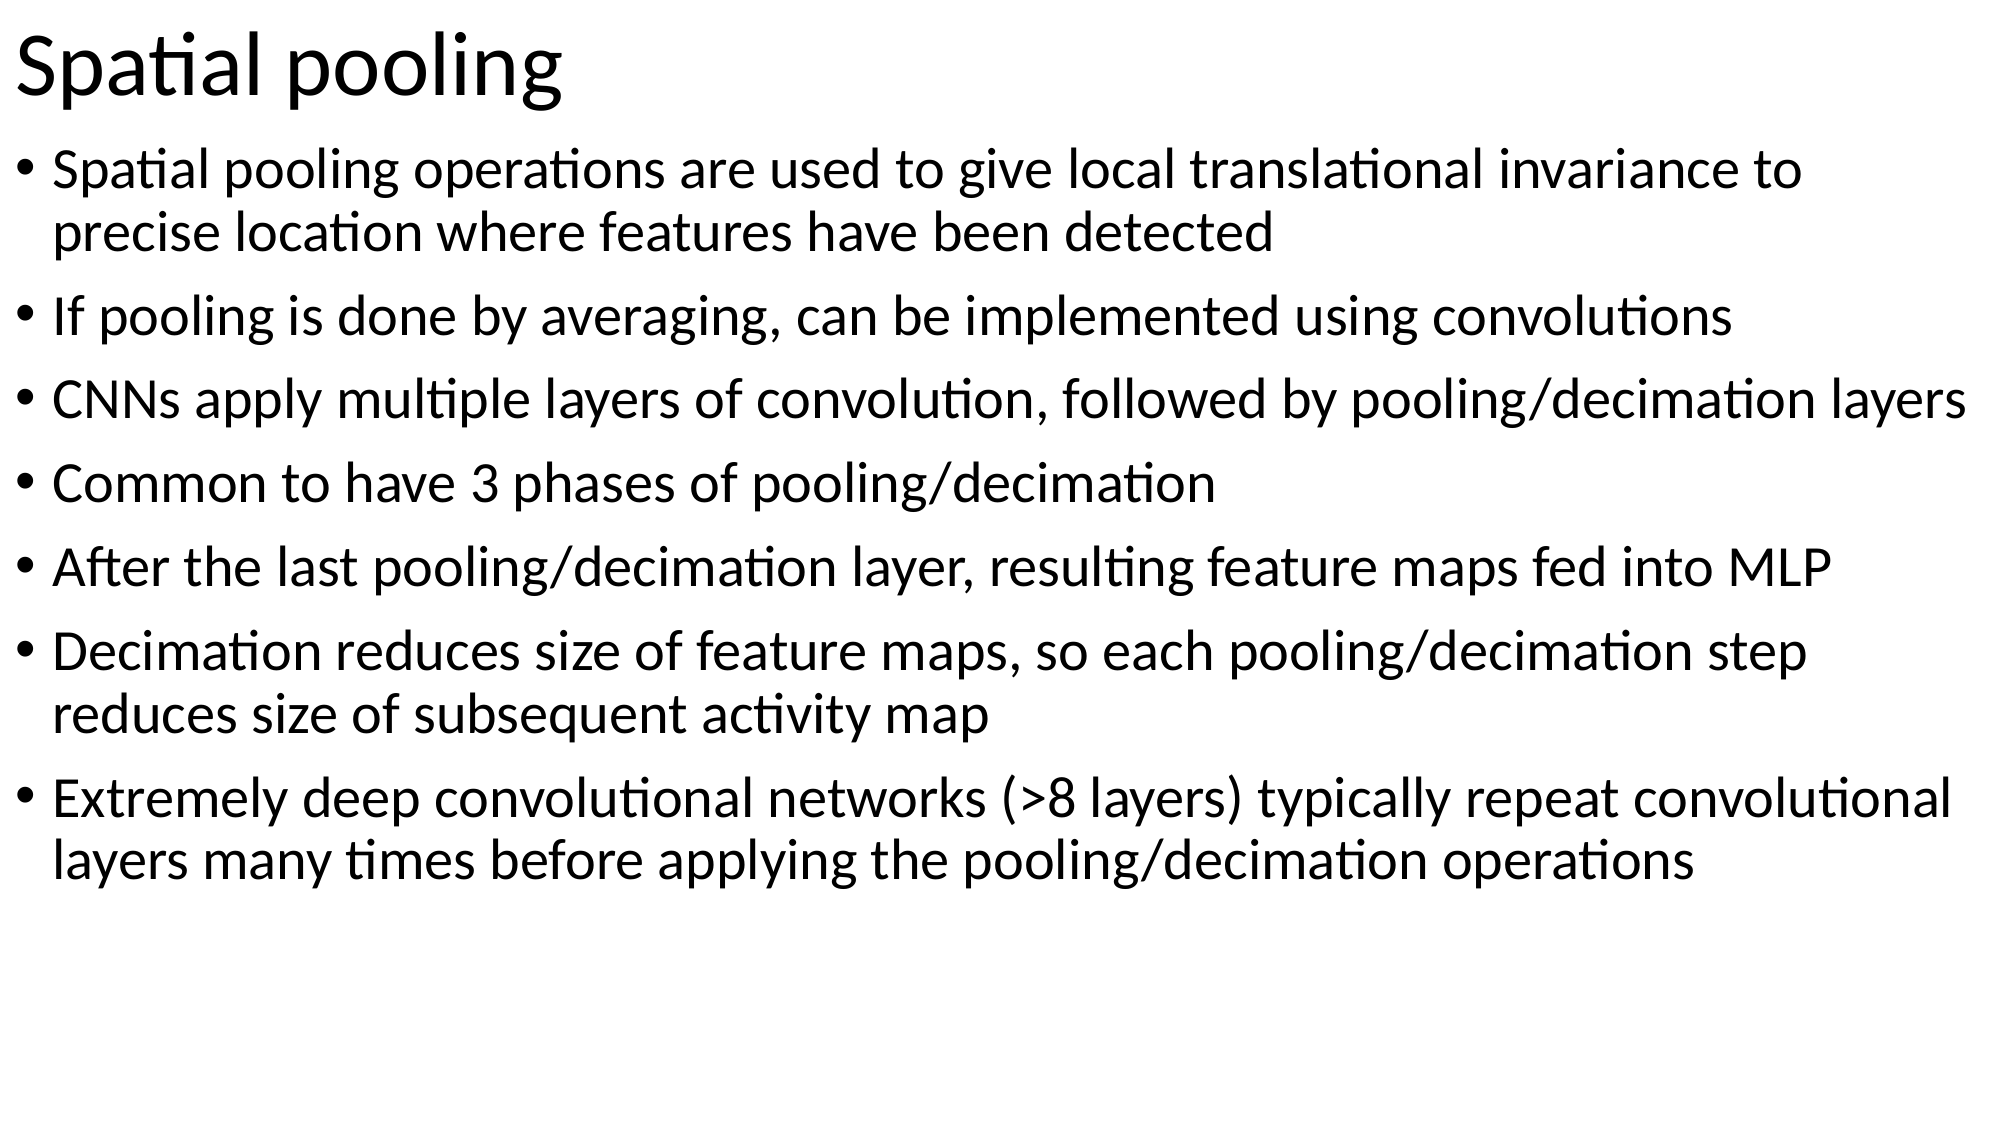

# Spatial pooling
Spatial pooling operations are used to give local translational invariance to precise location where features have been detected
If pooling is done by averaging, can be implemented using convolutions
CNNs apply multiple layers of convolution, followed by pooling/decimation layers
Common to have 3 phases of pooling/decimation
After the last pooling/decimation layer, resulting feature maps fed into MLP
Decimation reduces size of feature maps, so each pooling/decimation step reduces size of subsequent activity map
Extremely deep convolutional networks (>8 layers) typically repeat convolutional layers many times before applying the pooling/decimation operations